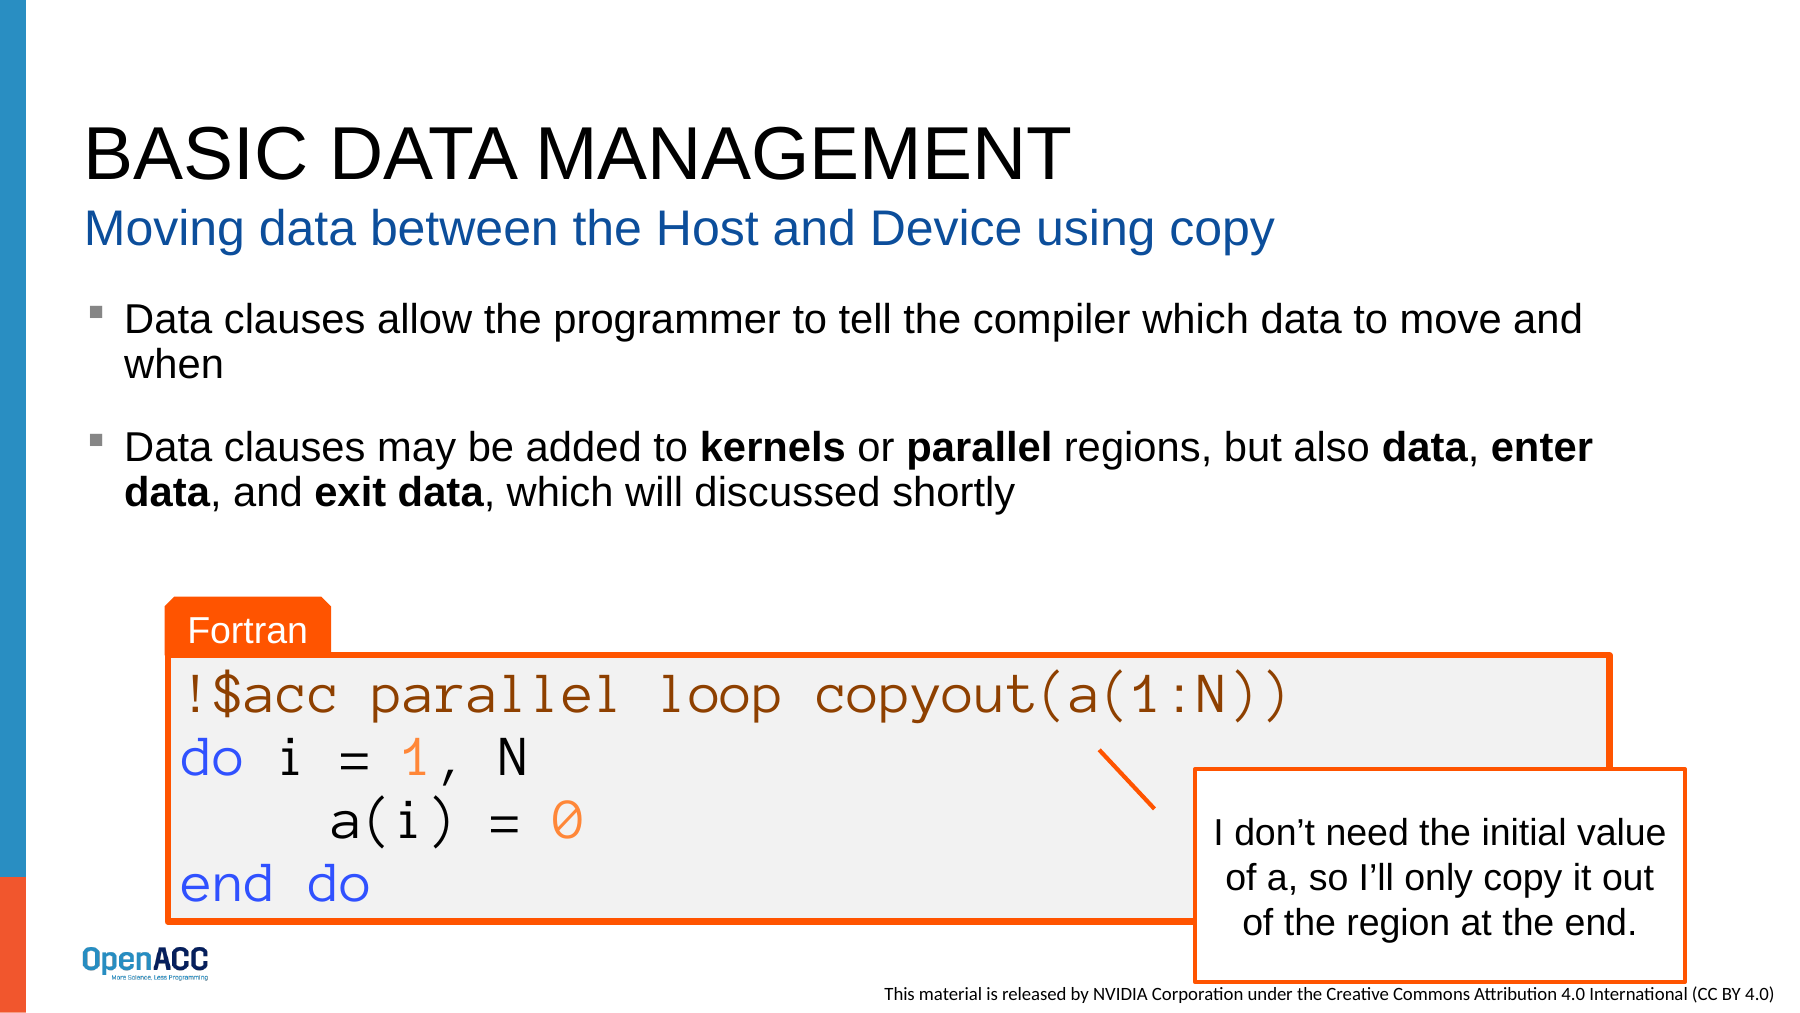

# Basic data management
Moving data between the Host and Device using copy
Data clauses allow the programmer to tell the compiler which data to move and when
Data clauses may be added to kernels or parallel regions, but also data, enter data, and exit data, which will discussed shortly
Fortran
!$acc parallel loop copyout(a(1:N))
do i = 1, N
	a(i) = 0
end do
I don’t need the initial value of a, so I’ll only copy it out of the region at the end.